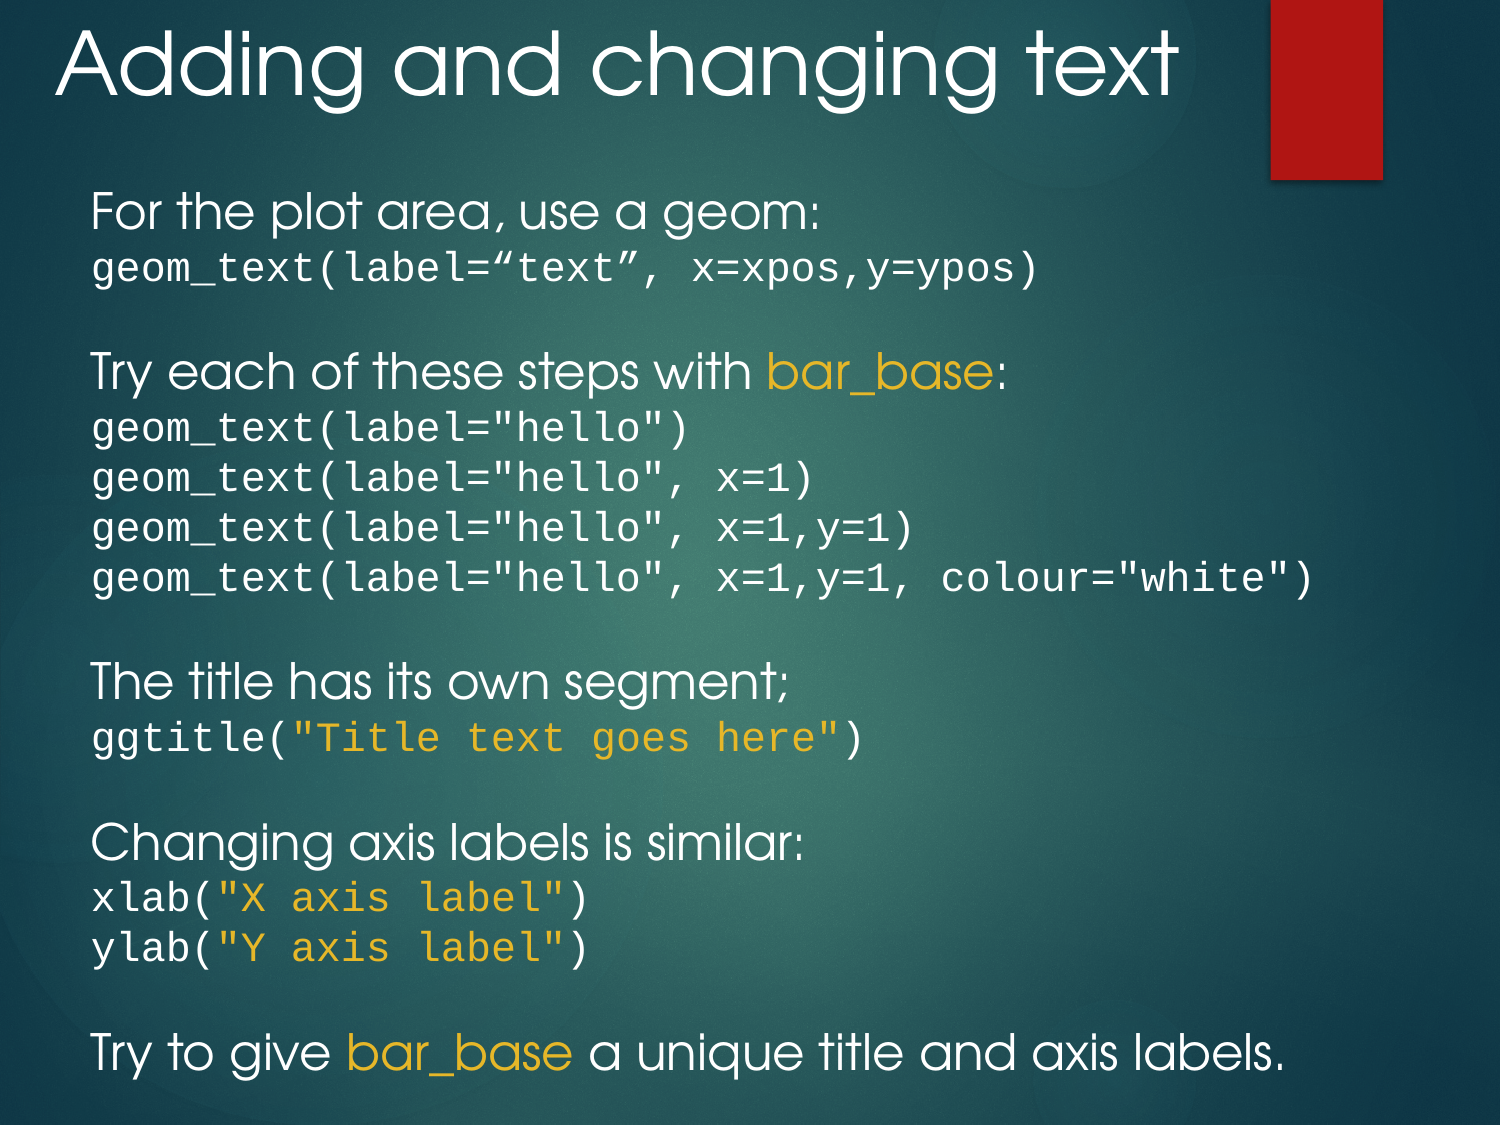

# Adding and changing text
For the plot area, use a geom:
geom_text(label=“text”, x=xpos,y=ypos)

Try each of these steps with bar_base:
geom_text(label="hello")
geom_text(label="hello", x=1)
geom_text(label="hello", x=1,y=1)
geom_text(label="hello", x=1,y=1, colour="white")

The title has its own segment;
ggtitle("Title text goes here")

Changing axis labels is similar:
xlab("X axis label")
ylab("Y axis label")

Try to give bar_base a unique title and axis labels.